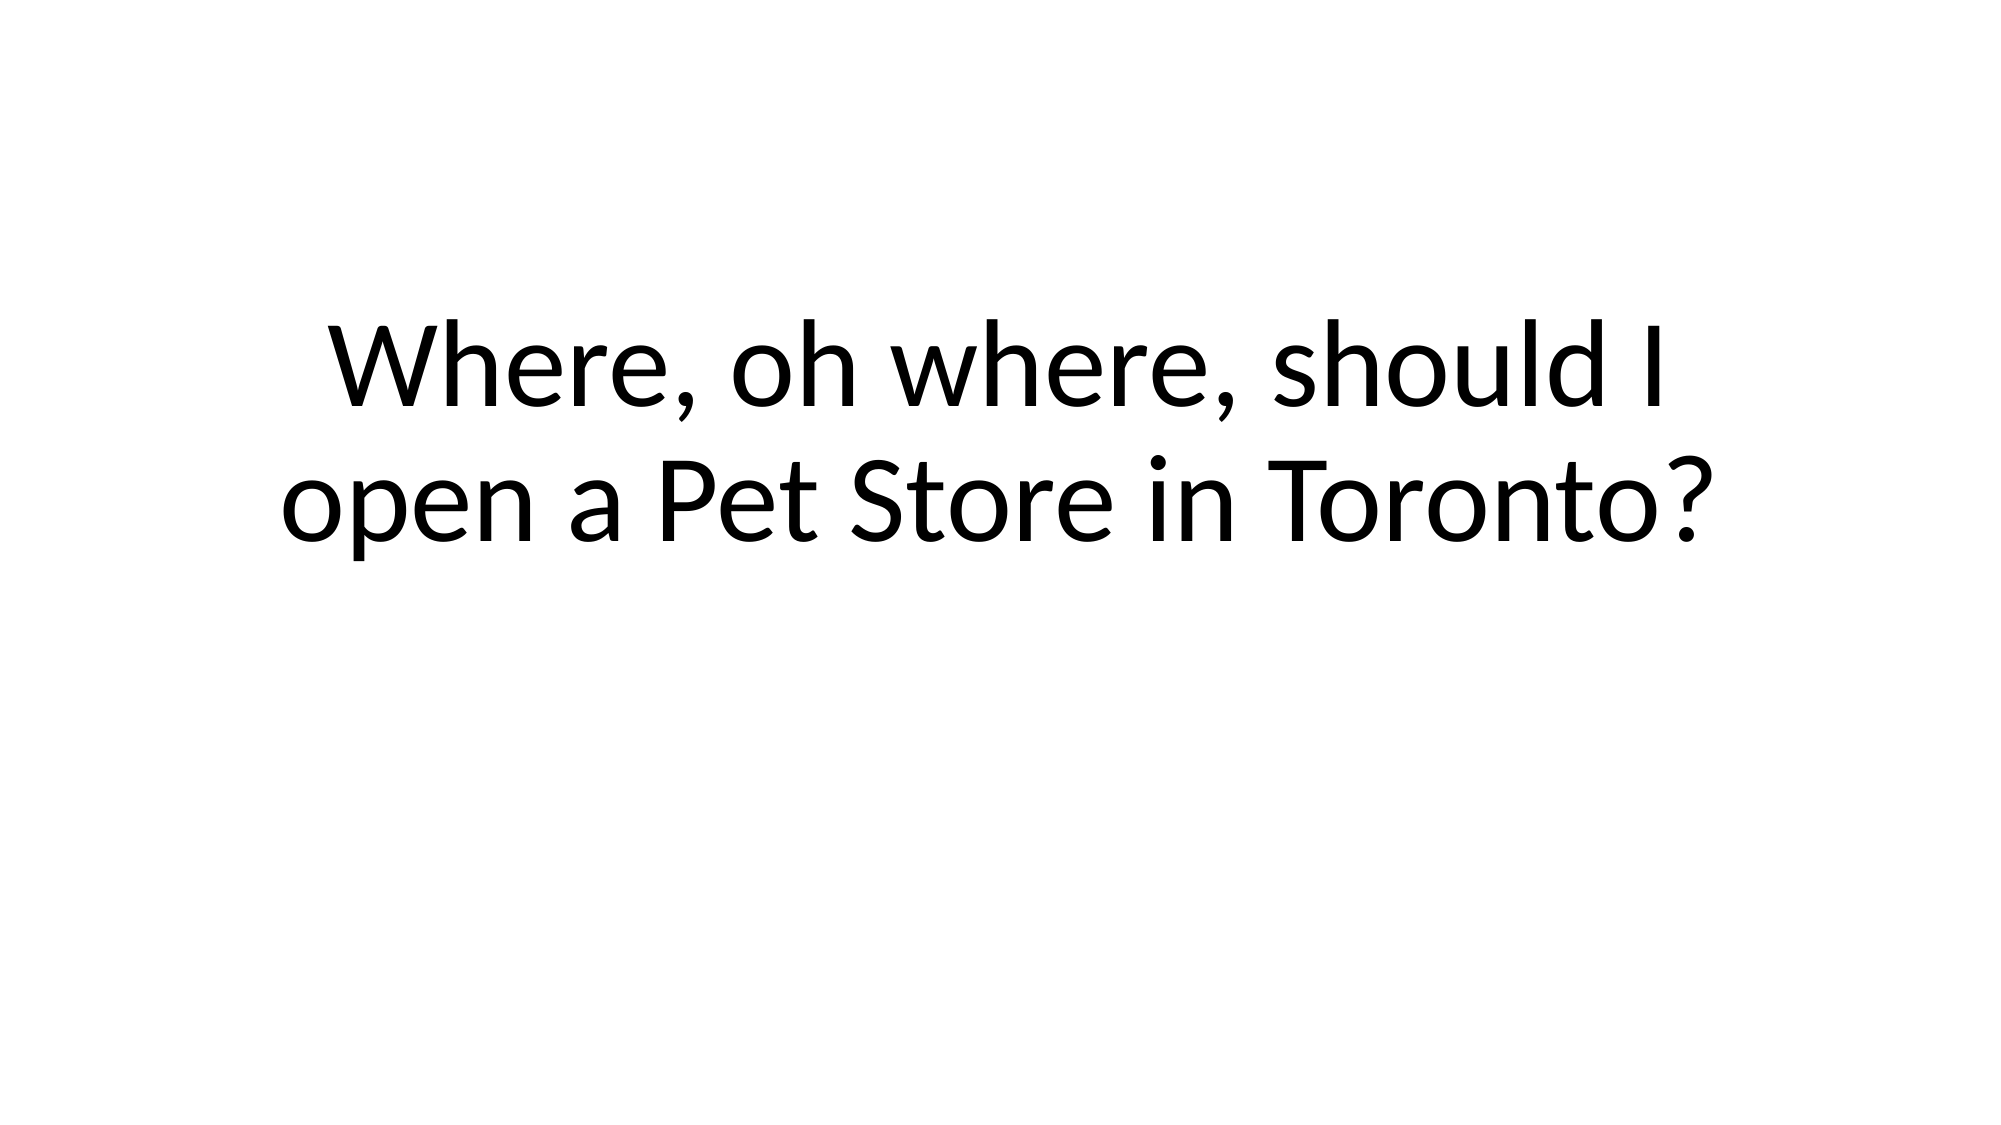

# Where, oh where, should I open a Pet Store in Toronto?